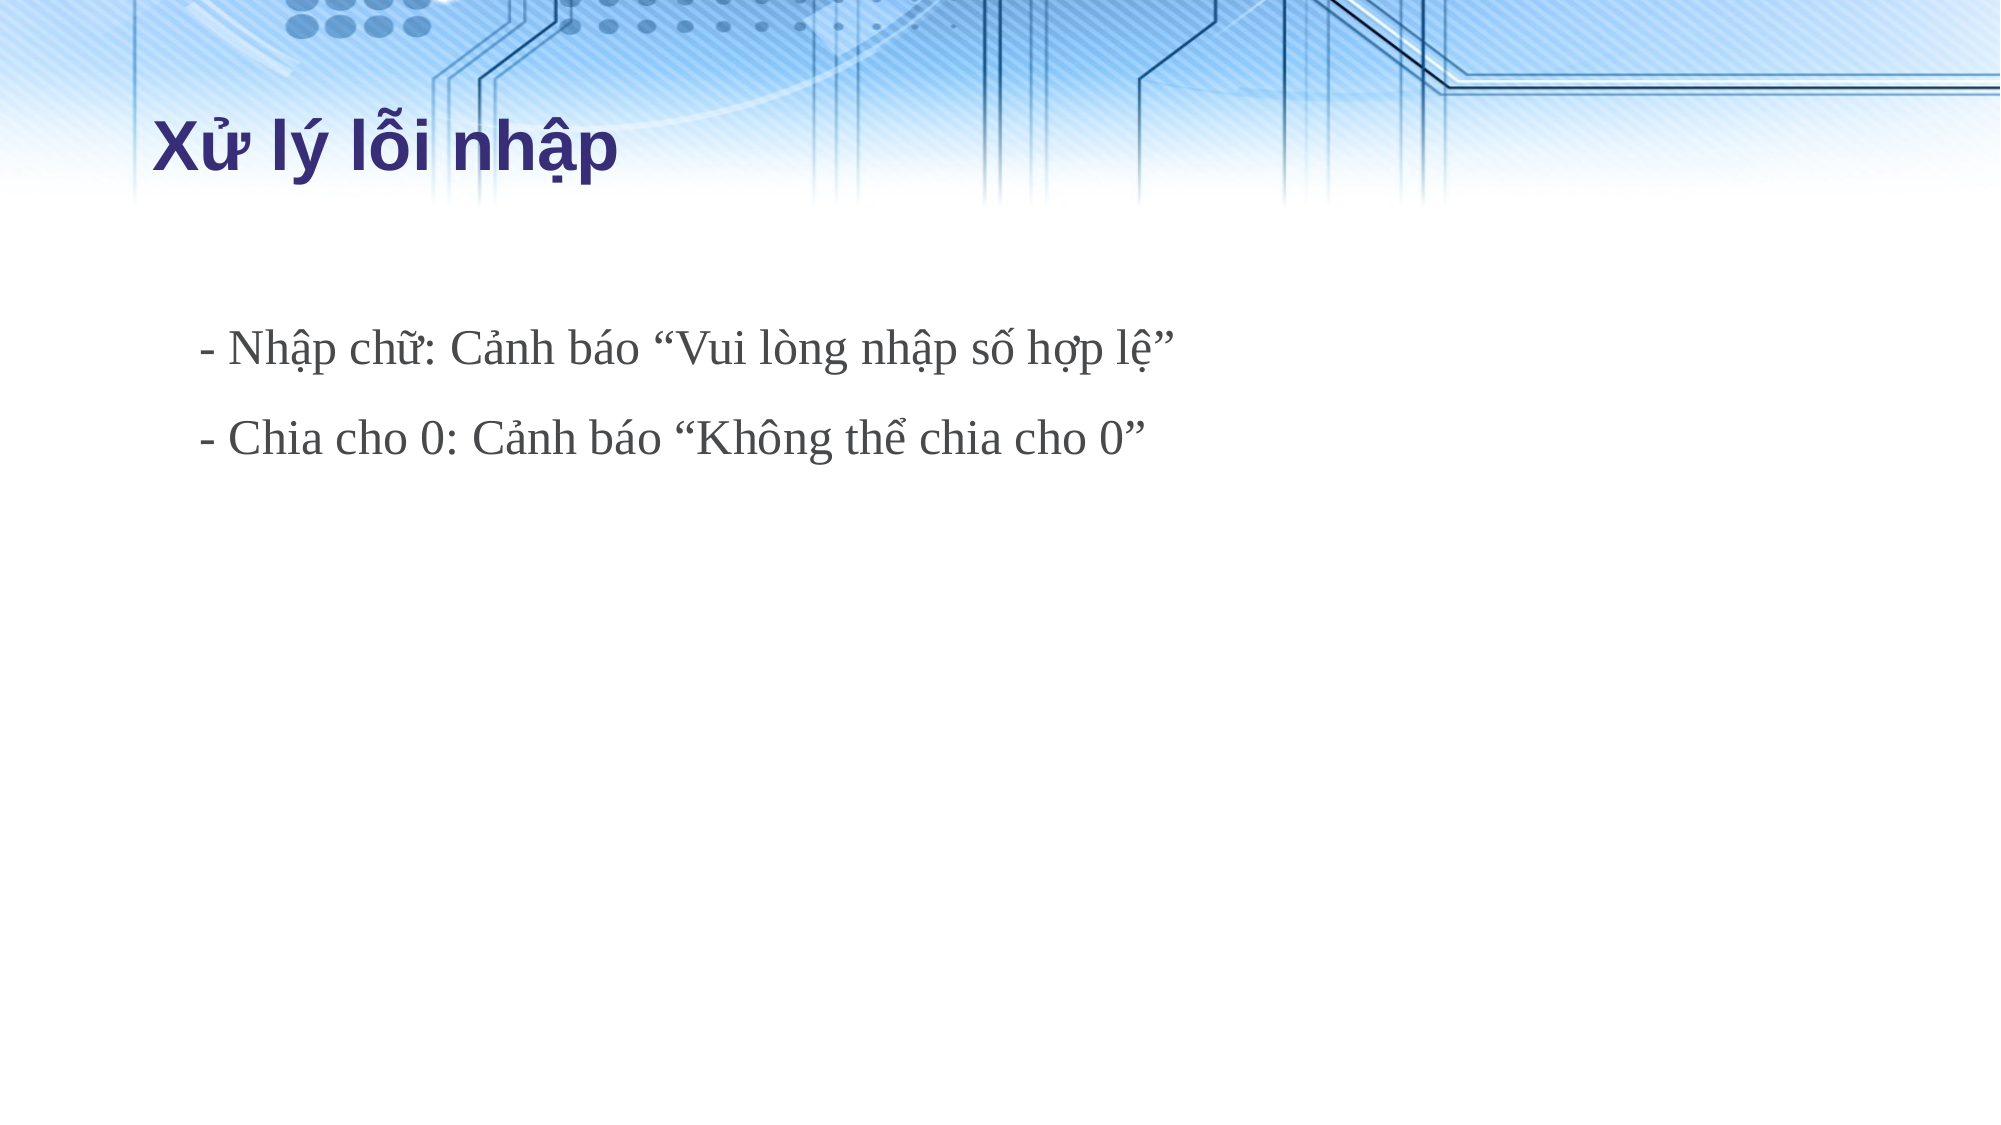

Xử lý lỗi nhập

- Nhập chữ: Cảnh báo “Vui lòng nhập số hợp lệ”
- Chia cho 0: Cảnh báo “Không thể chia cho 0”